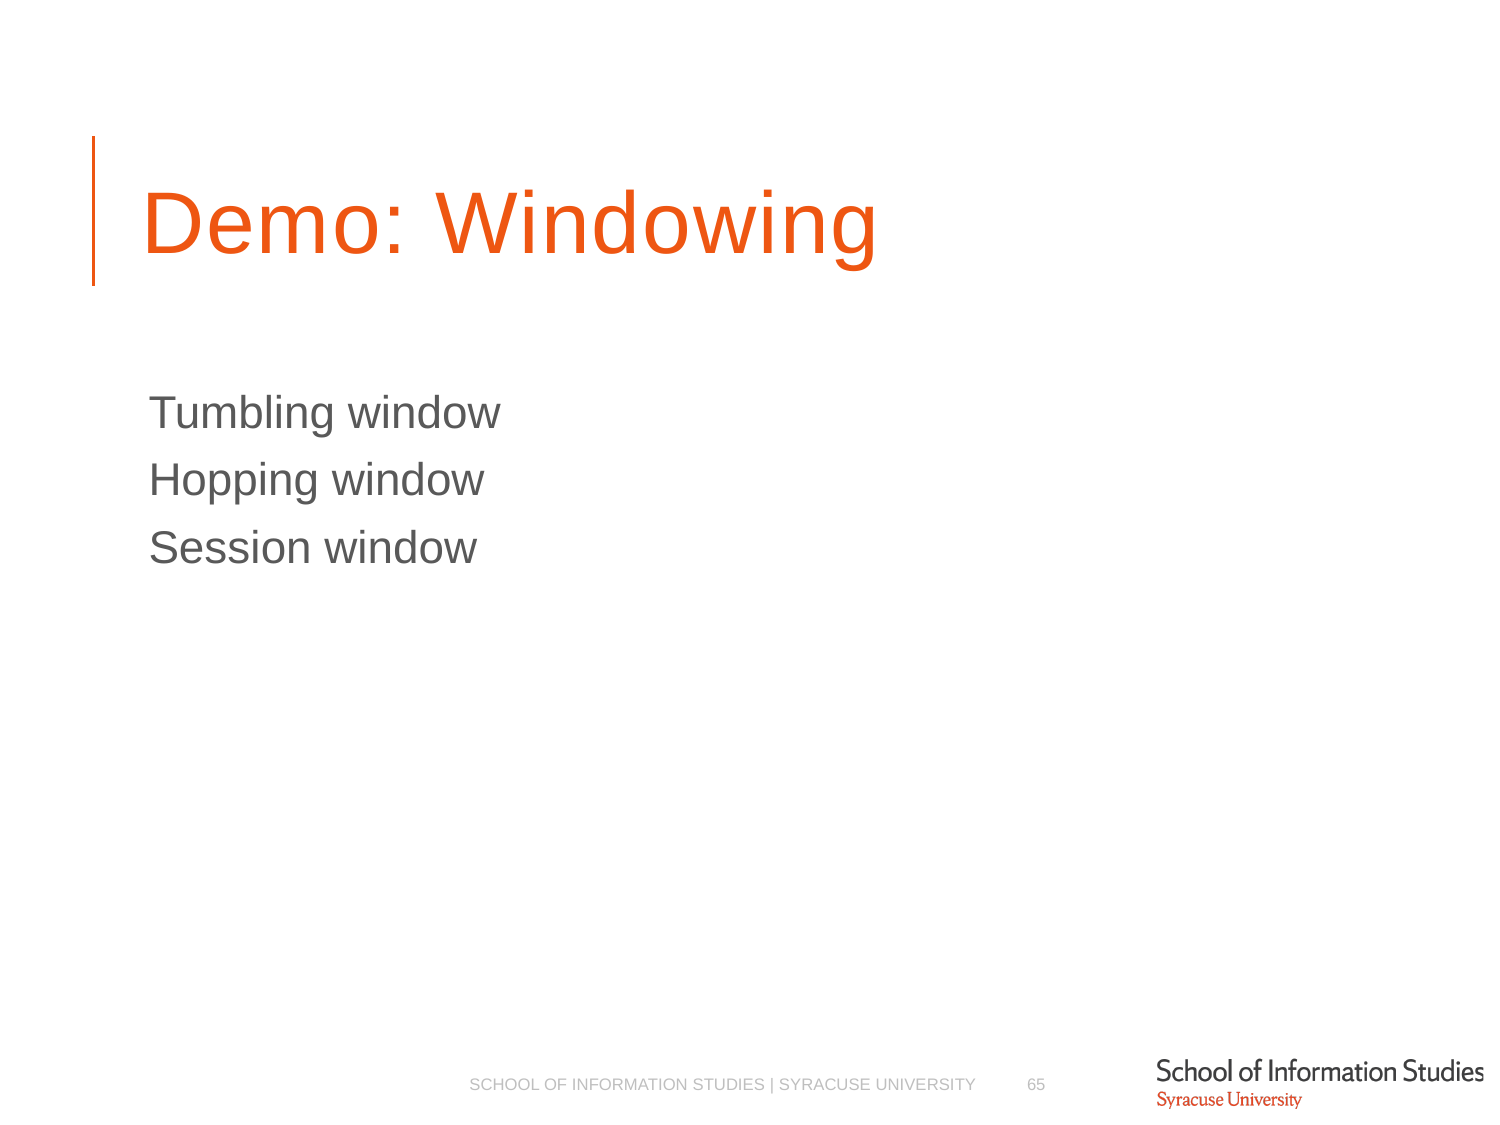

# Demo: Windowing
Tumbling window
Hopping window
Session window
School of Information Studies | Syracuse University
65